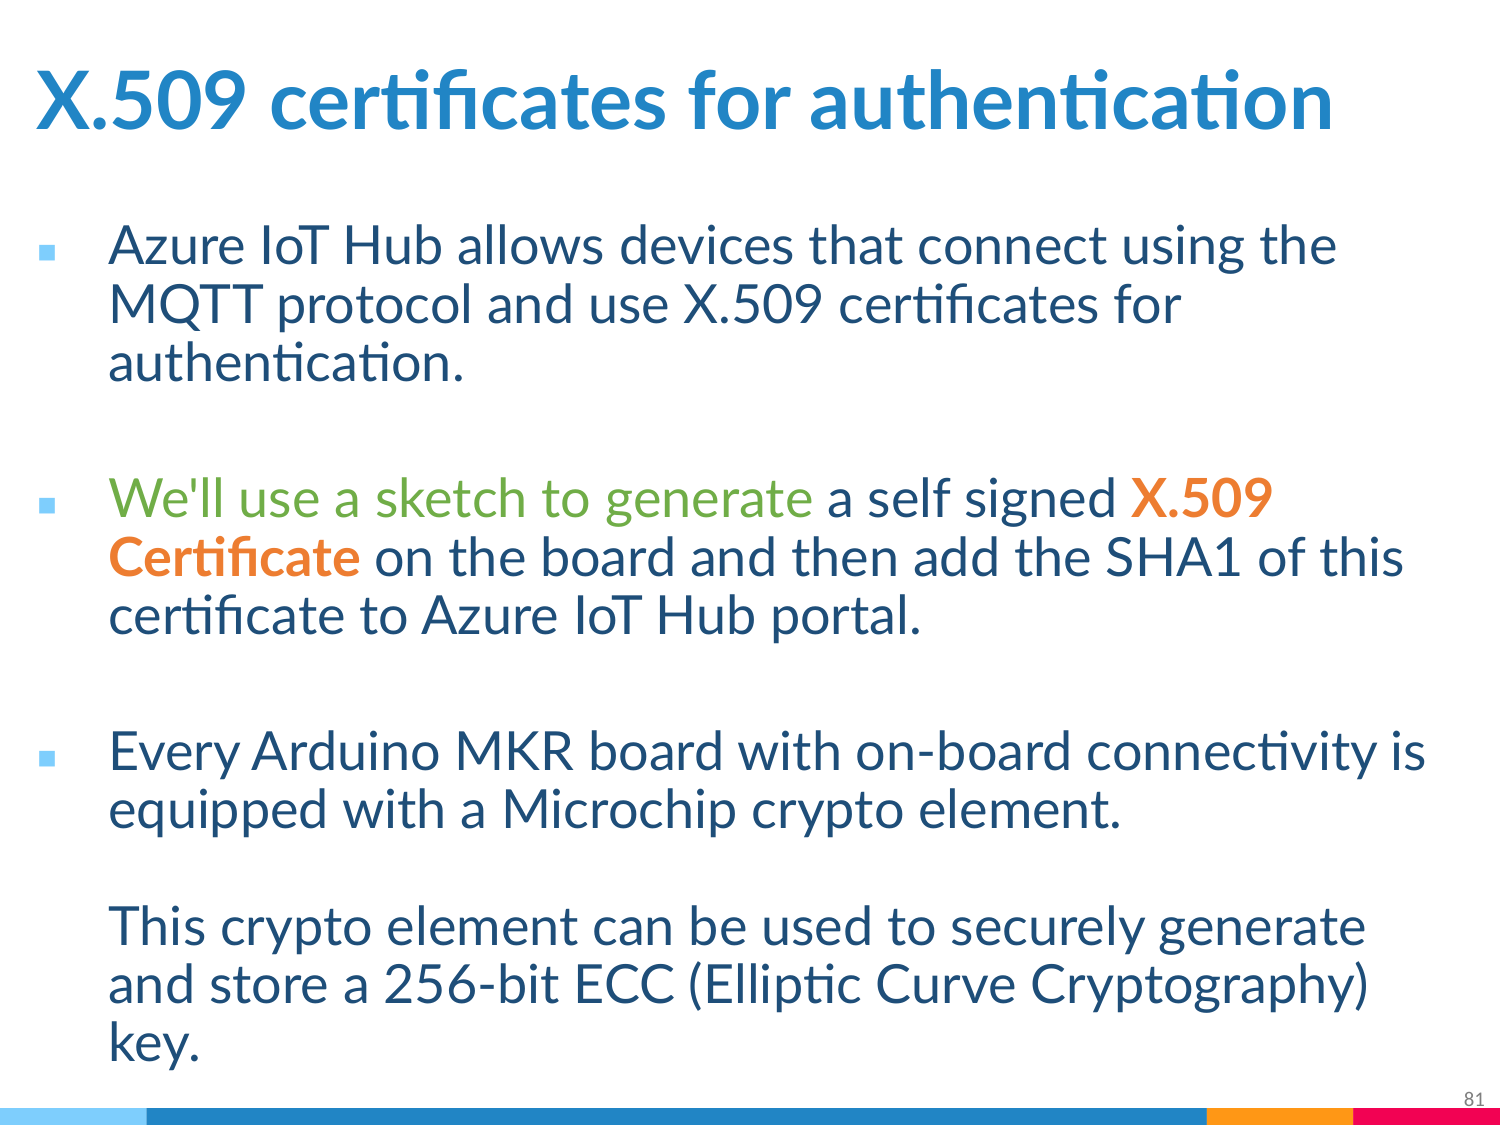

# X.509 certificates for authentication
Azure IoT Hub allows devices that connect using the MQTT protocol and use X.509 certificates for authentication.

We'll use a sketch to generate a self signed X.509 Certificate on the board and then add the SHA1 of this certificate to Azure IoT Hub portal.

Every Arduino MKR board with on-board connectivity is equipped with a Microchip crypto element.
This crypto element can be used to securely generate and store a 256-bit ECC (Elliptic Curve Cryptography) key.

81